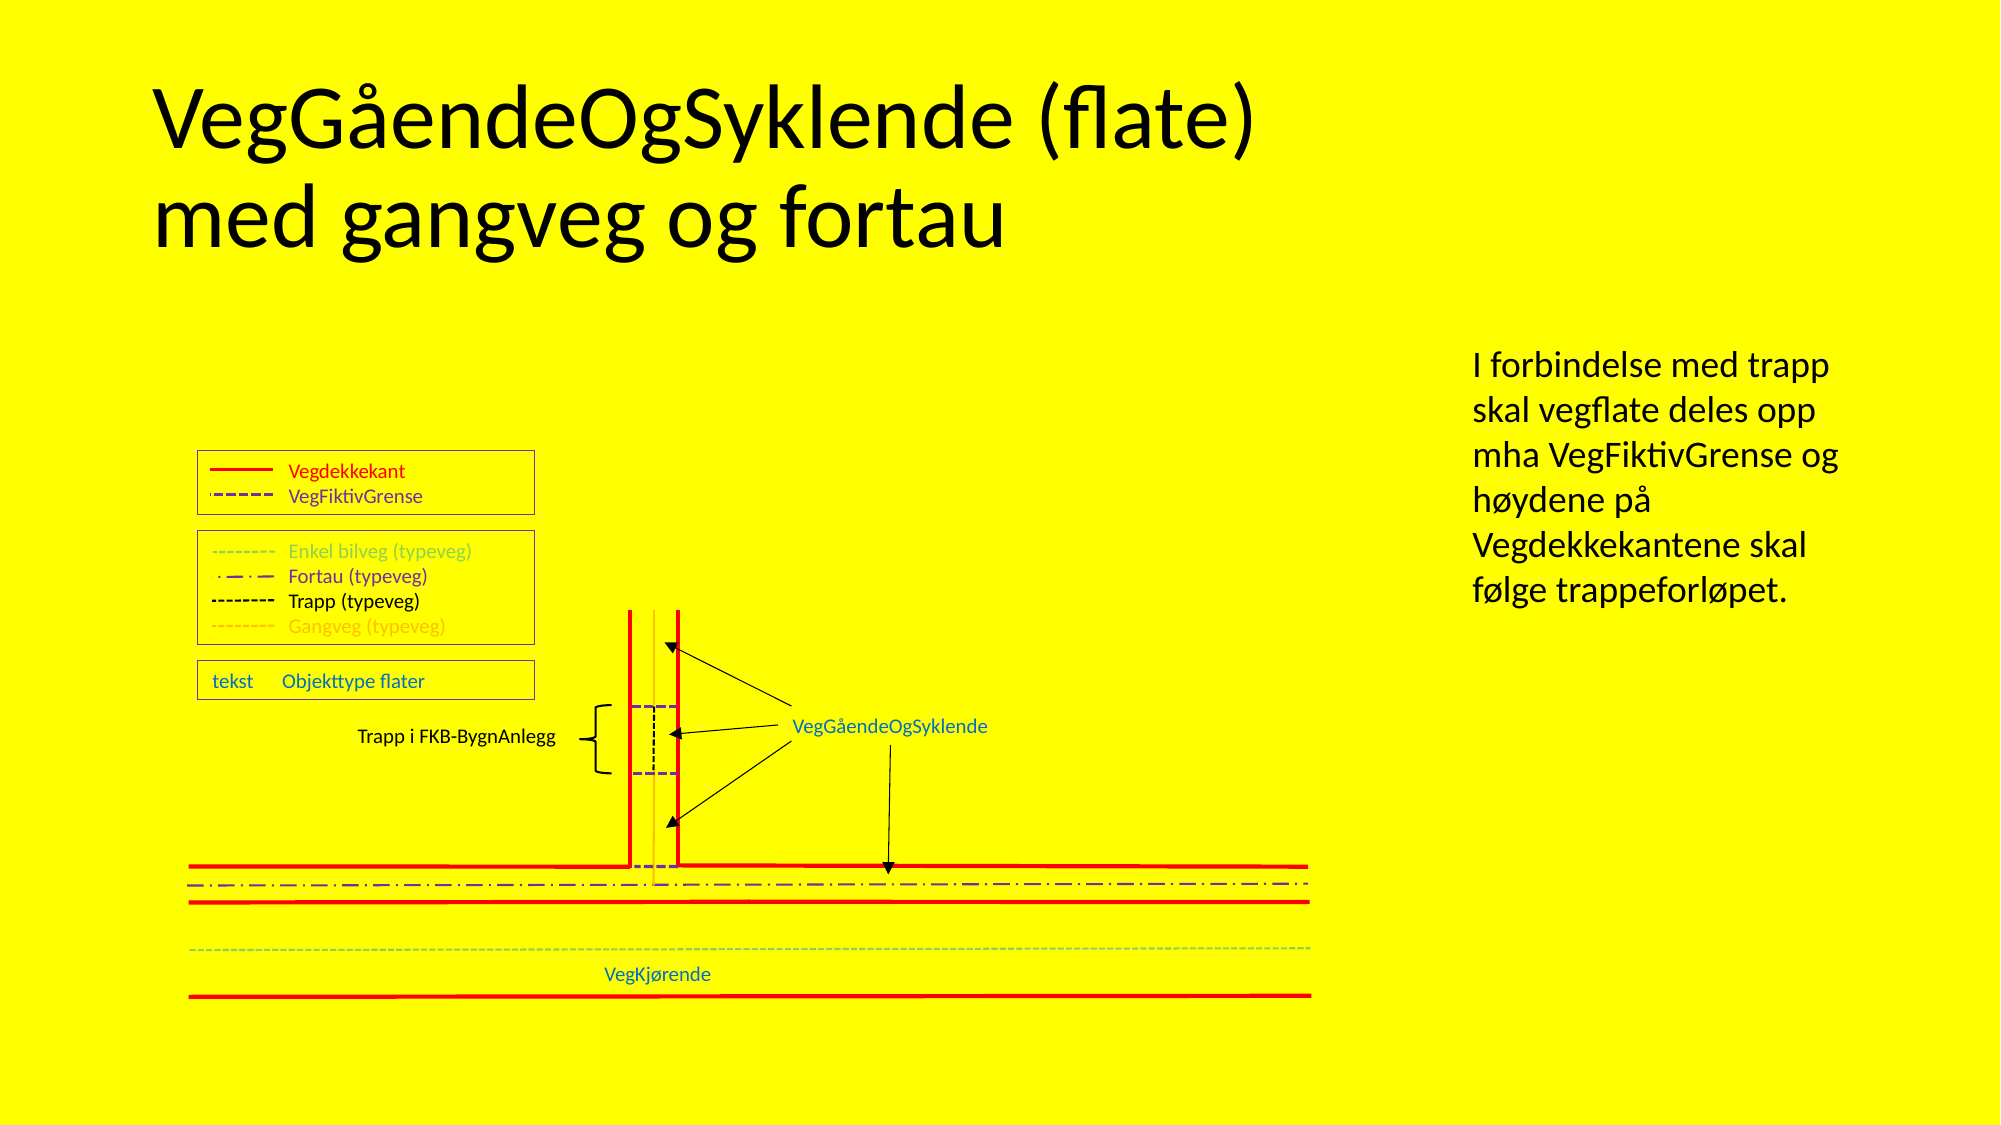

# VegGåendeOgSyklende (flate) med gangveg og fortau
I forbindelse med trapp skal vegflate deles opp mha VegFiktivGrense og høydene på Vegdekkekantene skal følge trappeforløpet.
                Vegdekkekant
                VegFiktivGrense
                Enkel bilveg (typeveg)
                Fortau (typeveg)
                Trapp (typeveg)
                Gangveg (typeveg)
tekst      Objekttype flater

VegGåendeOgSyklende
Trapp i FKB-BygnAnlegg

VegKjørende